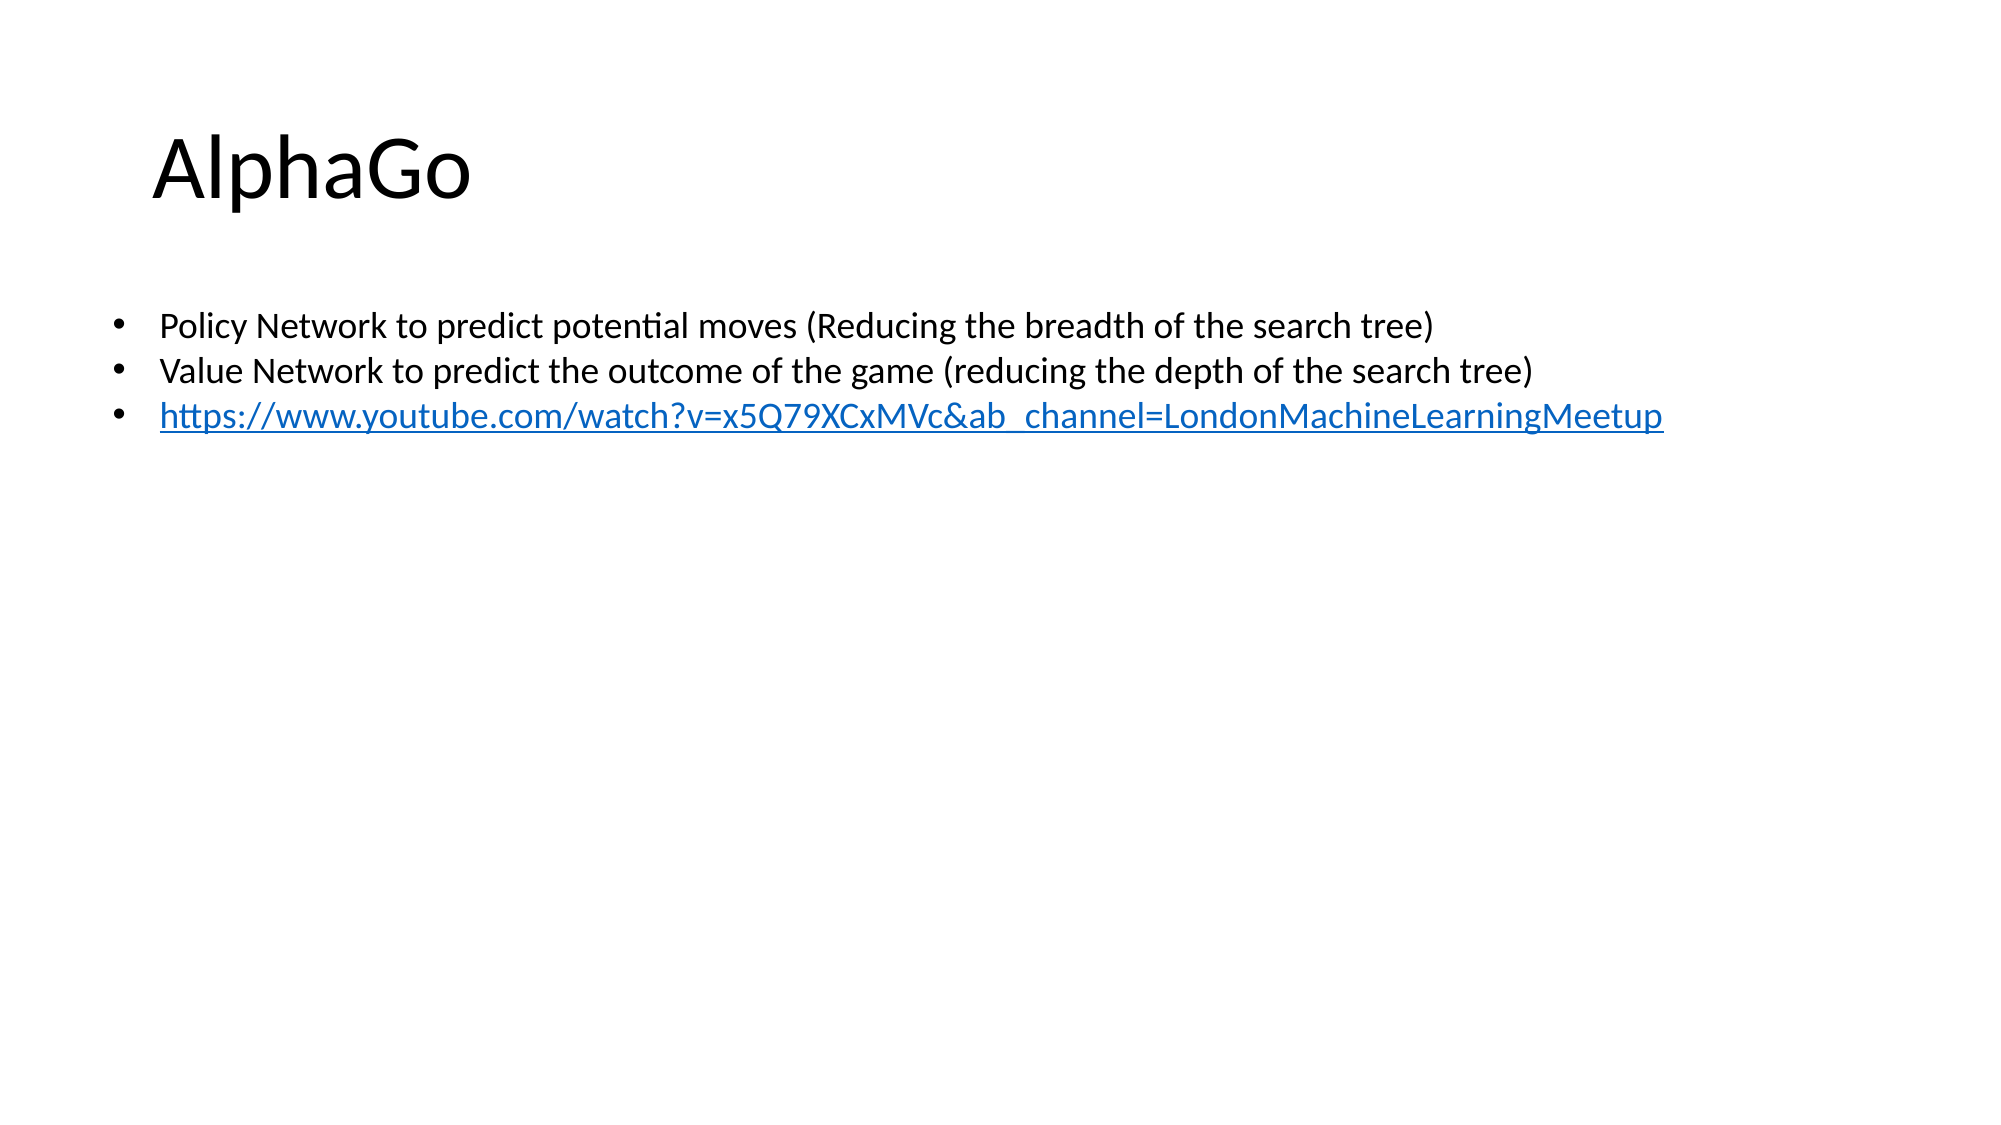

# AlphaGo
Policy Network to predict potential moves (Reducing the breadth of the search tree)
Value Network to predict the outcome of the game (reducing the depth of the search tree)
https://www.youtube.com/watch?v=x5Q79XCxMVc&ab_channel=LondonMachineLearningMeetup